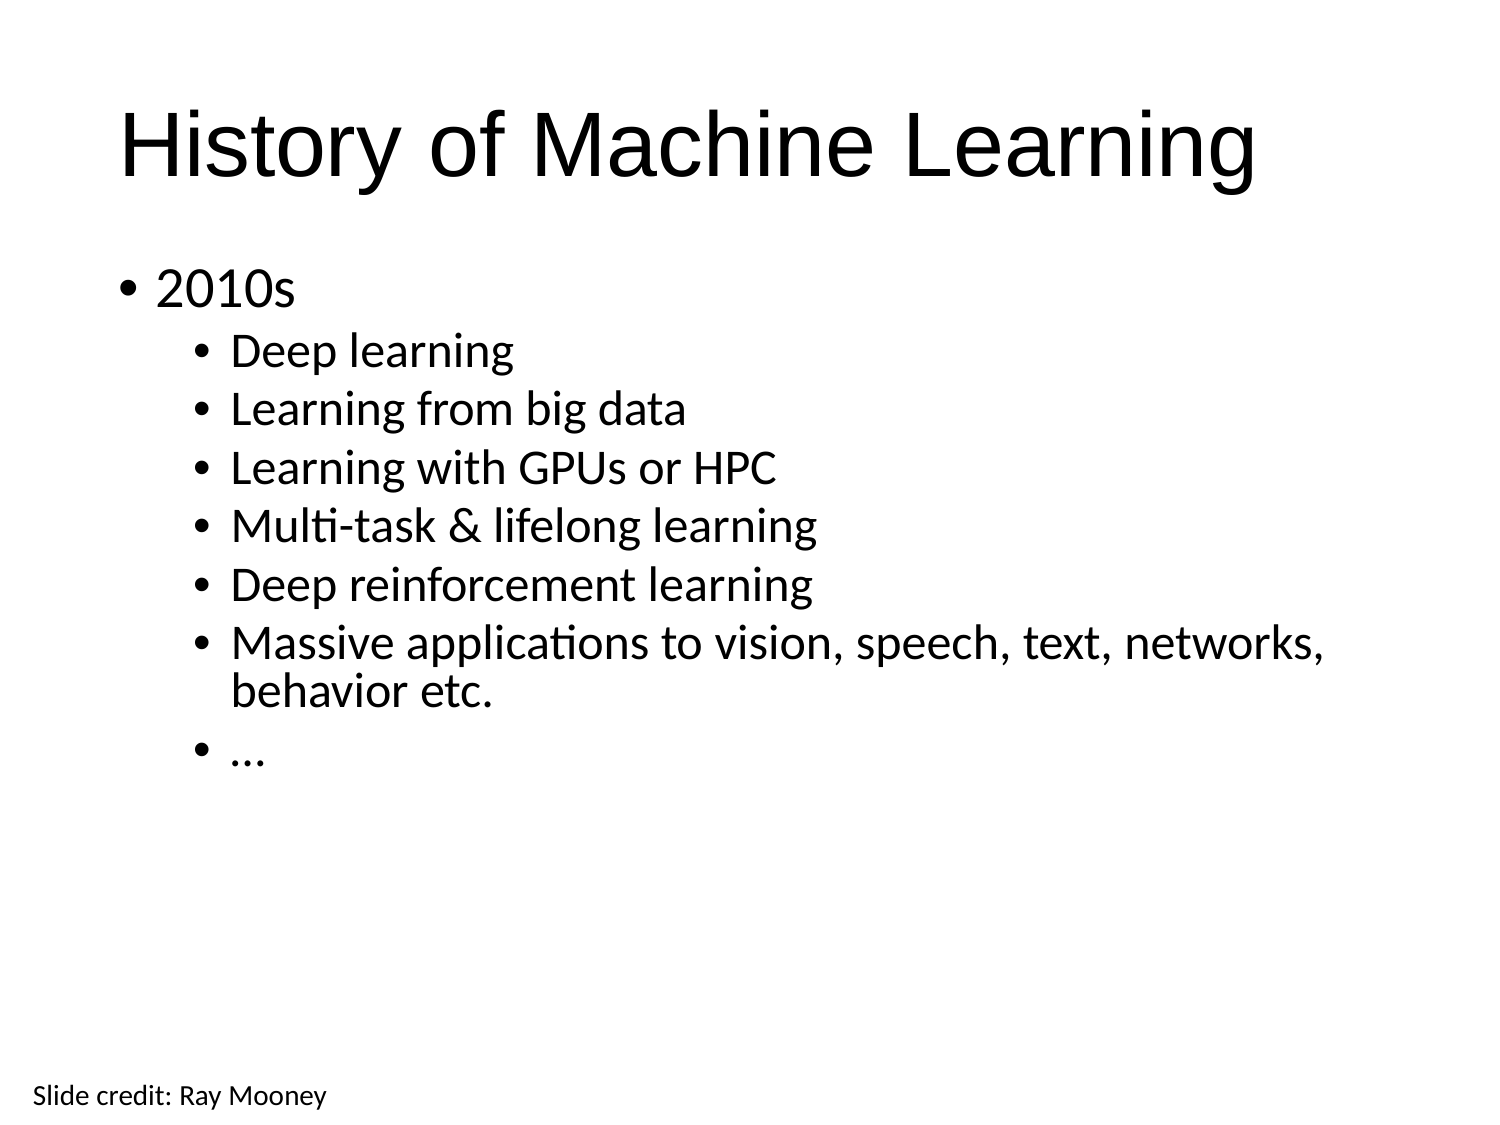

History of Machine Learning
• 2010s
• Deep learning
• Learning from big data
• Learning with GPUs or HPC
• Multi-task & lifelong learning
• Deep reinforcement learning
• Massive applications to vision, speech, text, networks,
behavior etc.
• …
Slide credit: Ray Mooney